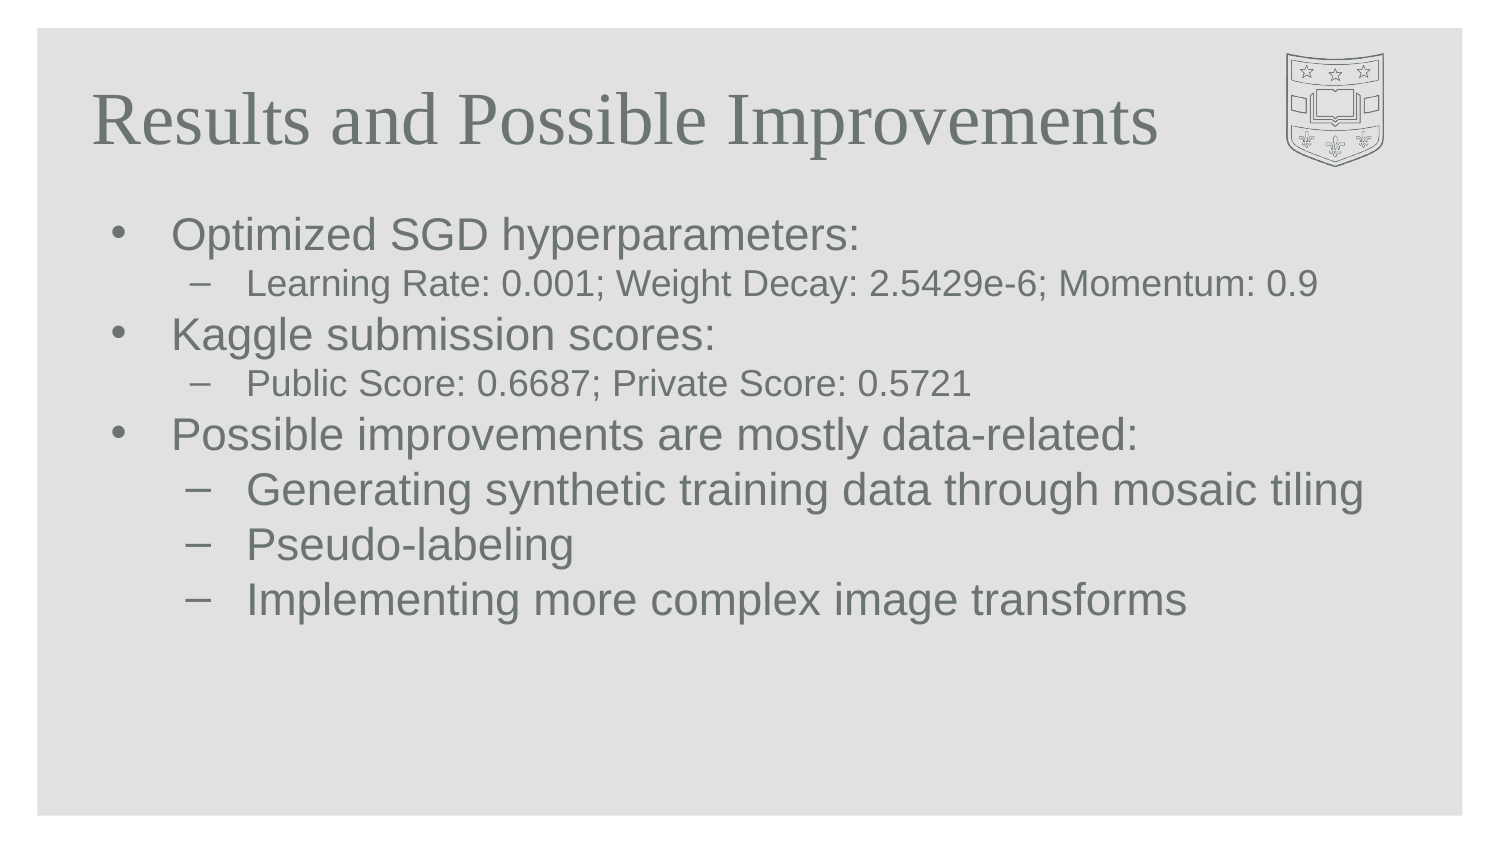

# Results and Possible Improvements
Optimized SGD hyperparameters:
Learning Rate: 0.001; Weight Decay: 2.5429e-6; Momentum: 0.9
Kaggle submission scores:
Public Score: 0.6687; Private Score: 0.5721
Possible improvements are mostly data-related:
Generating synthetic training data through mosaic tiling
Pseudo-labeling
Implementing more complex image transforms